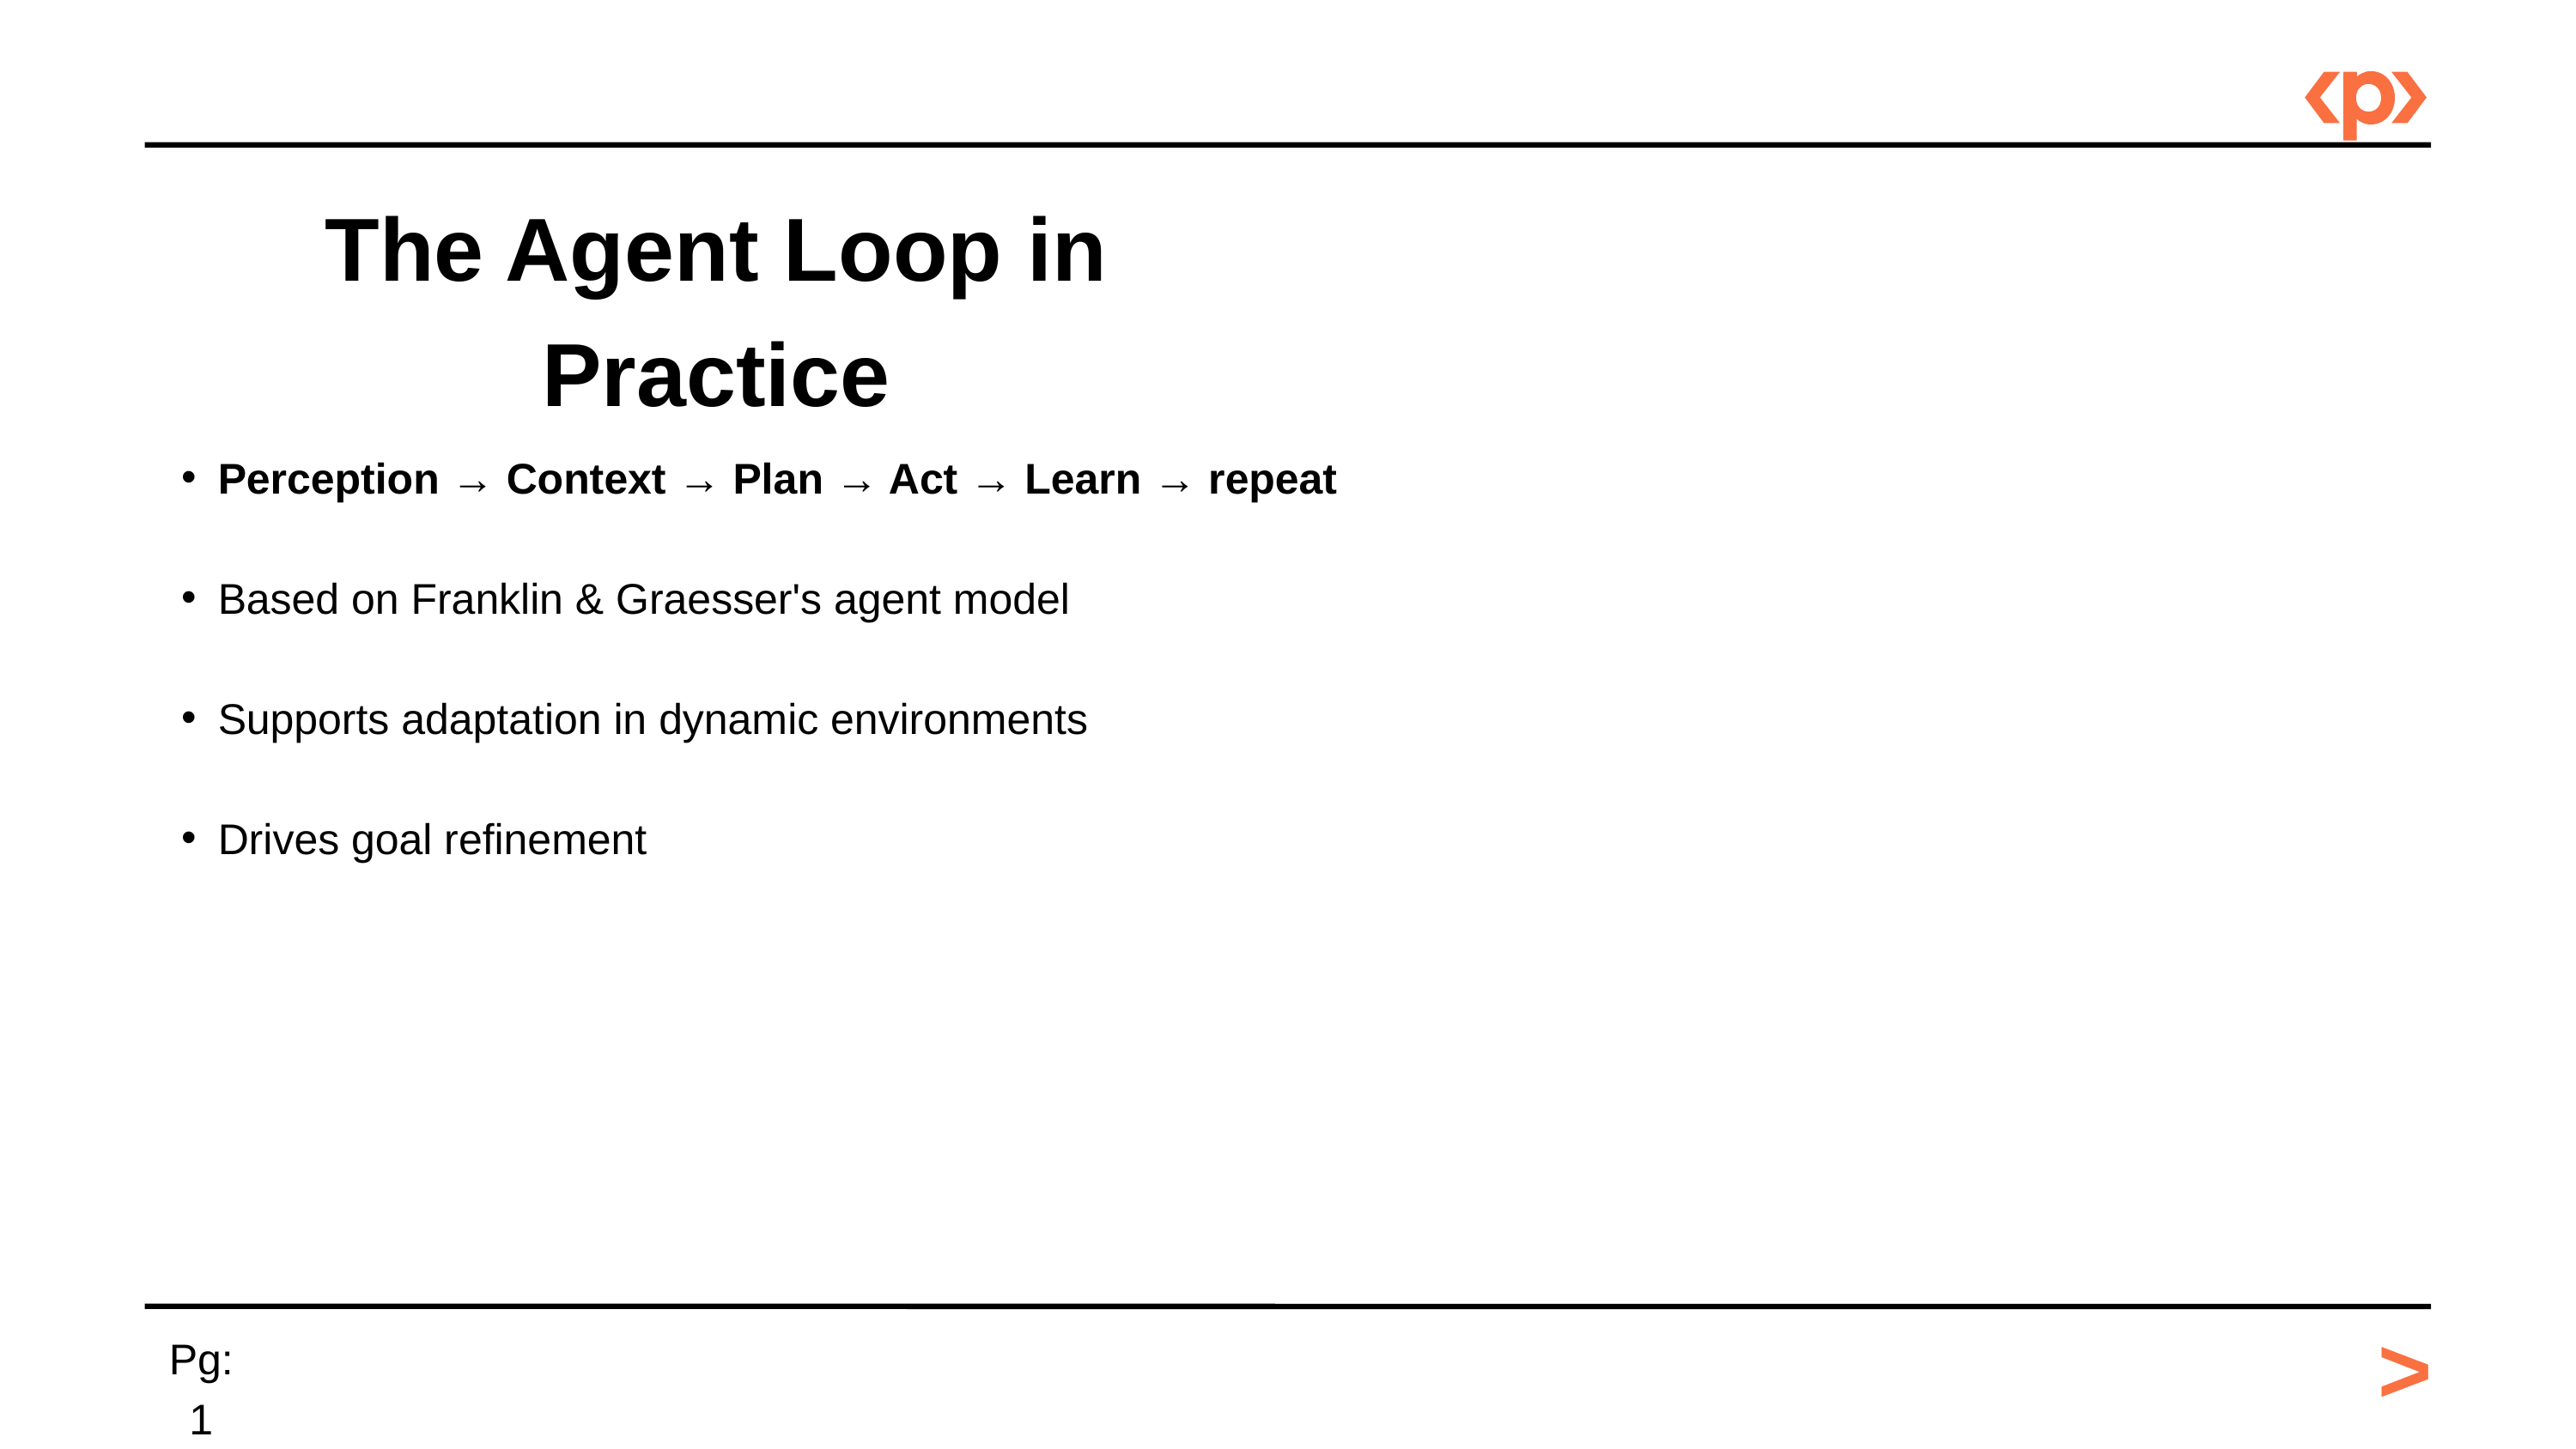

The Agent Loop in Practice

Perception → Context → Plan → Act → Learn → repeat

Based on Franklin & Graesser's agent model

Supports adaptation in dynamic environments

Drives goal refinement

>

Pg: 1